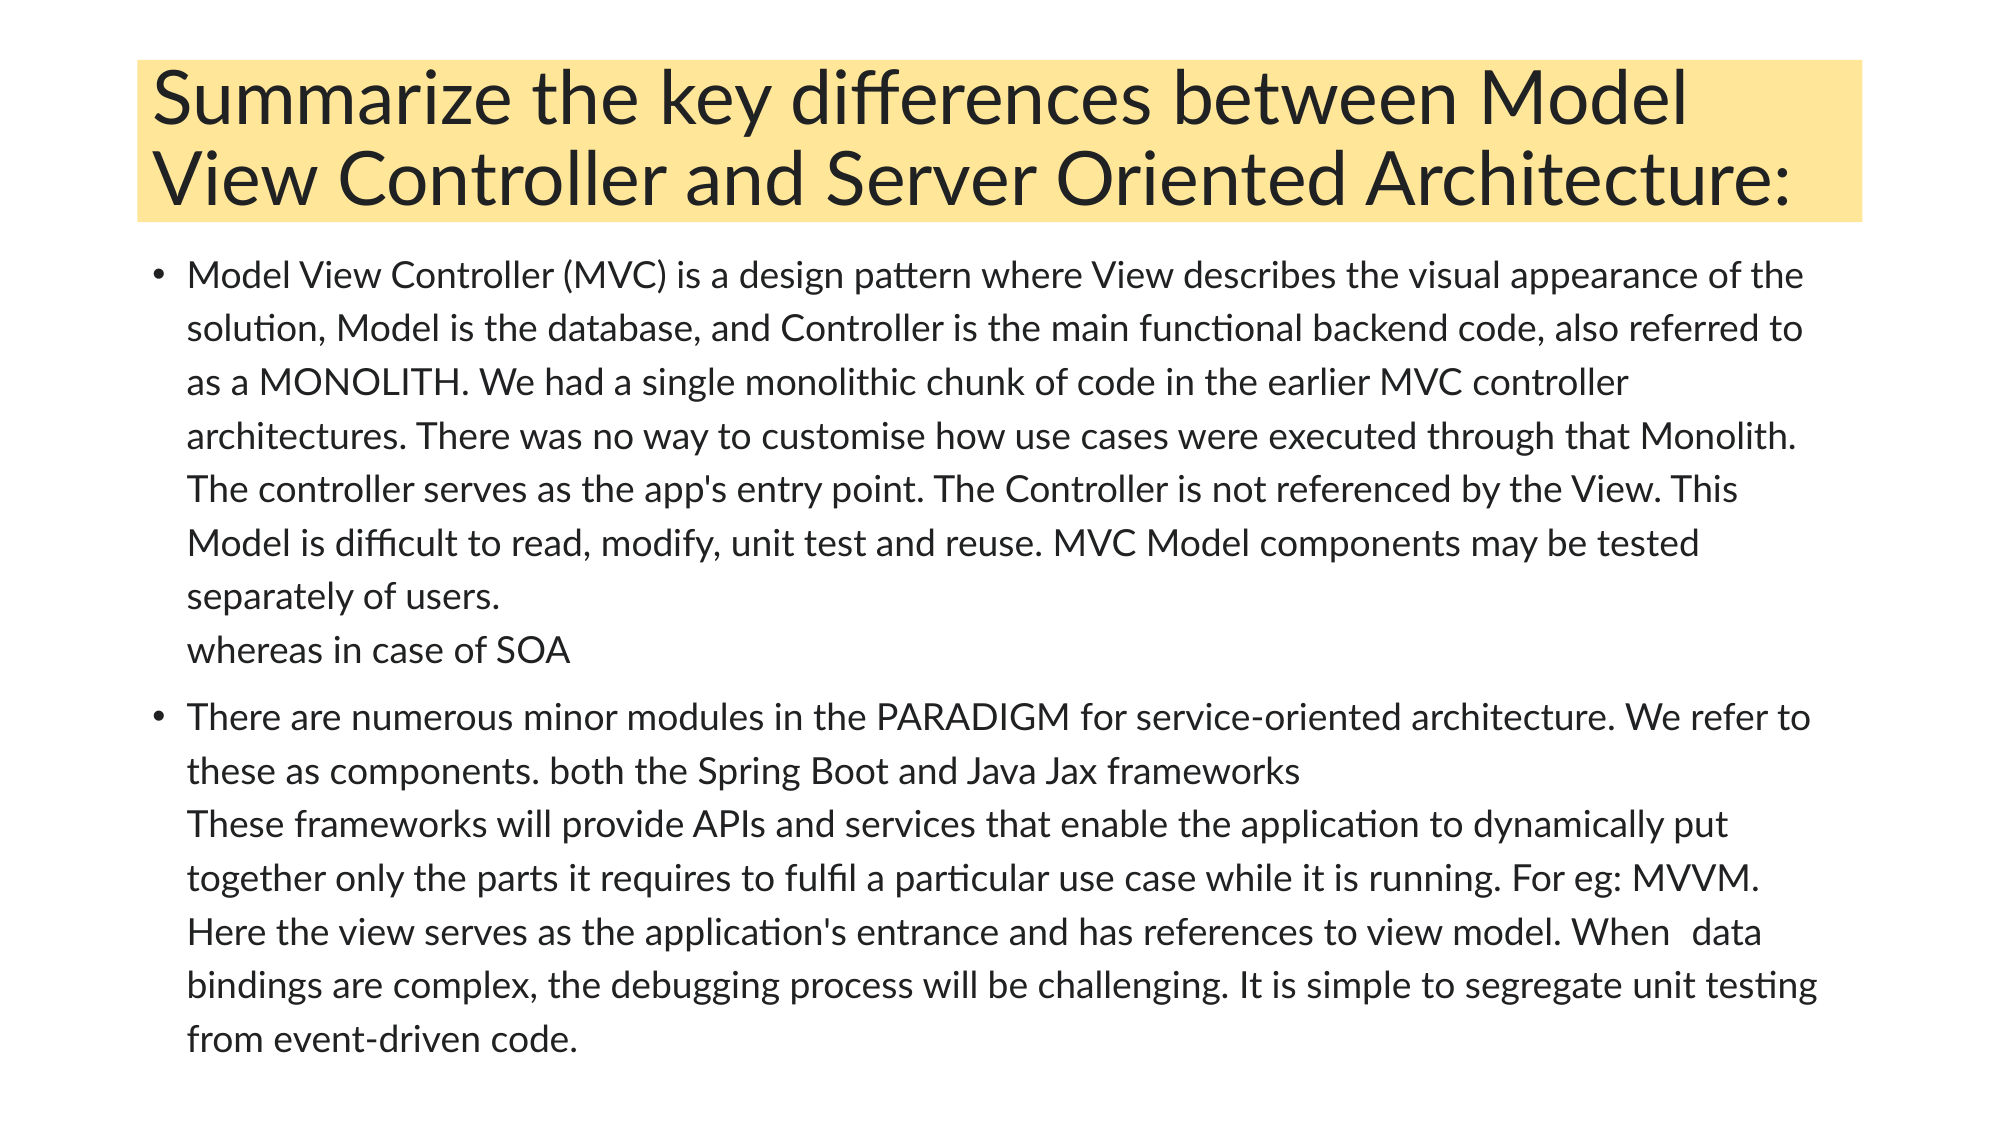

# Summarize the key differences between Model View Controller and Server Oriented Architecture:
Model View Controller (MVC) is a design pattern where View describes the visual appearance of the solution, Model is the database, and Controller is the main functional backend code, also referred to as a MONOLITH. We had a single monolithic chunk of code in the earlier MVC controller architectures. There was no way to customise how use cases were executed through that Monolith.
The controller serves as the app's entry point. The Controller is not referenced by the View. This Model is difficult to read, modify, unit test and reuse. MVC Model components may be tested separately of users.
whereas in case of SOA
There are numerous minor modules in the PARADIGM for service-oriented architecture. We refer to these as components. both the Spring Boot and Java Jax frameworks
These frameworks will provide APIs and services that enable the application to dynamically put together only the parts it requires to fulfil a particular use case while it is running. For eg: MVVM. Here the view serves as the application's entrance and has references to view model. When  data bindings are complex, the debugging process will be challenging. It is simple to segregate unit testing from event-driven code.